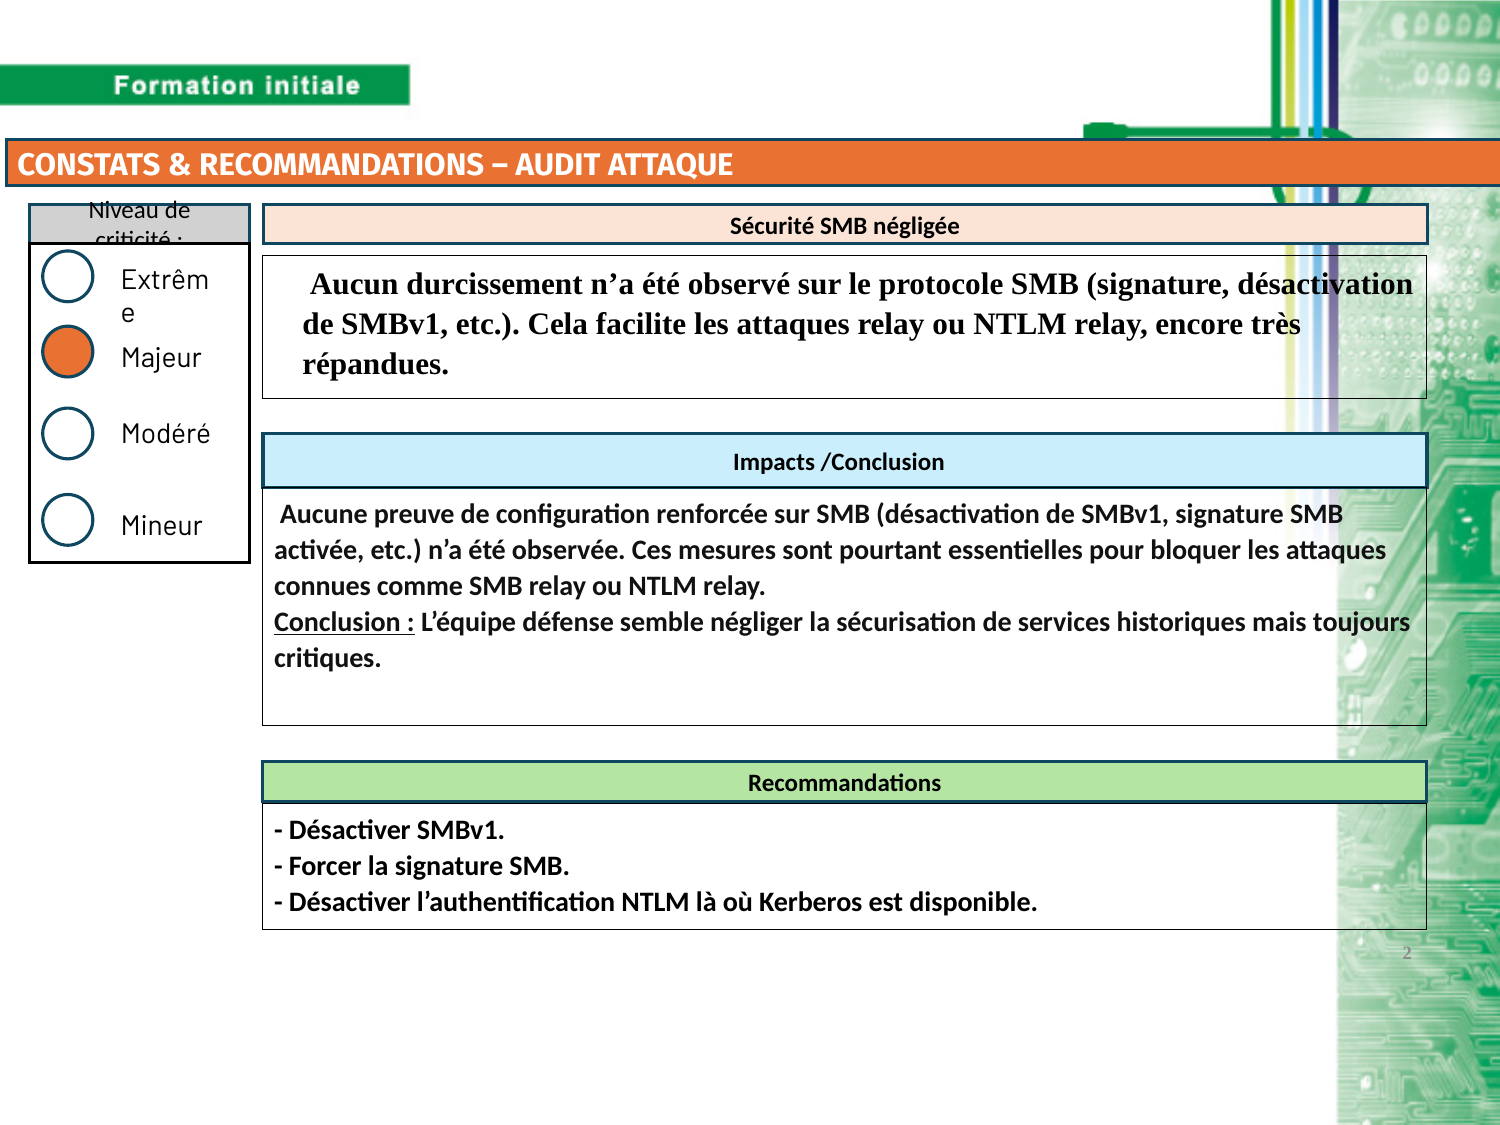

CONSTATS & RECOMMANDATIONS – AUDIT ATTAQUE
Niveau de criticité :
Sécurité SMB négligée

Extrême
 Aucun durcissement n’a été observé sur le protocole SMB (signature, désactivation de SMBv1, etc.). Cela facilite les attaques relay ou NTLM relay, encore très répandues.

Majeur

Modéré
Impacts /Conclusion
 Aucune preuve de configuration renforcée sur SMB (désactivation de SMBv1, signature SMB activée, etc.) n’a été observée. Ces mesures sont pourtant essentielles pour bloquer les attaques connues comme SMB relay ou NTLM relay.
Conclusion : L’équipe défense semble négliger la sécurisation de services historiques mais toujours critiques.

Mineur
Recommandations
- Désactiver SMBv1.
- Forcer la signature SMB.
- Désactiver l’authentification NTLM là où Kerberos est disponible.
2